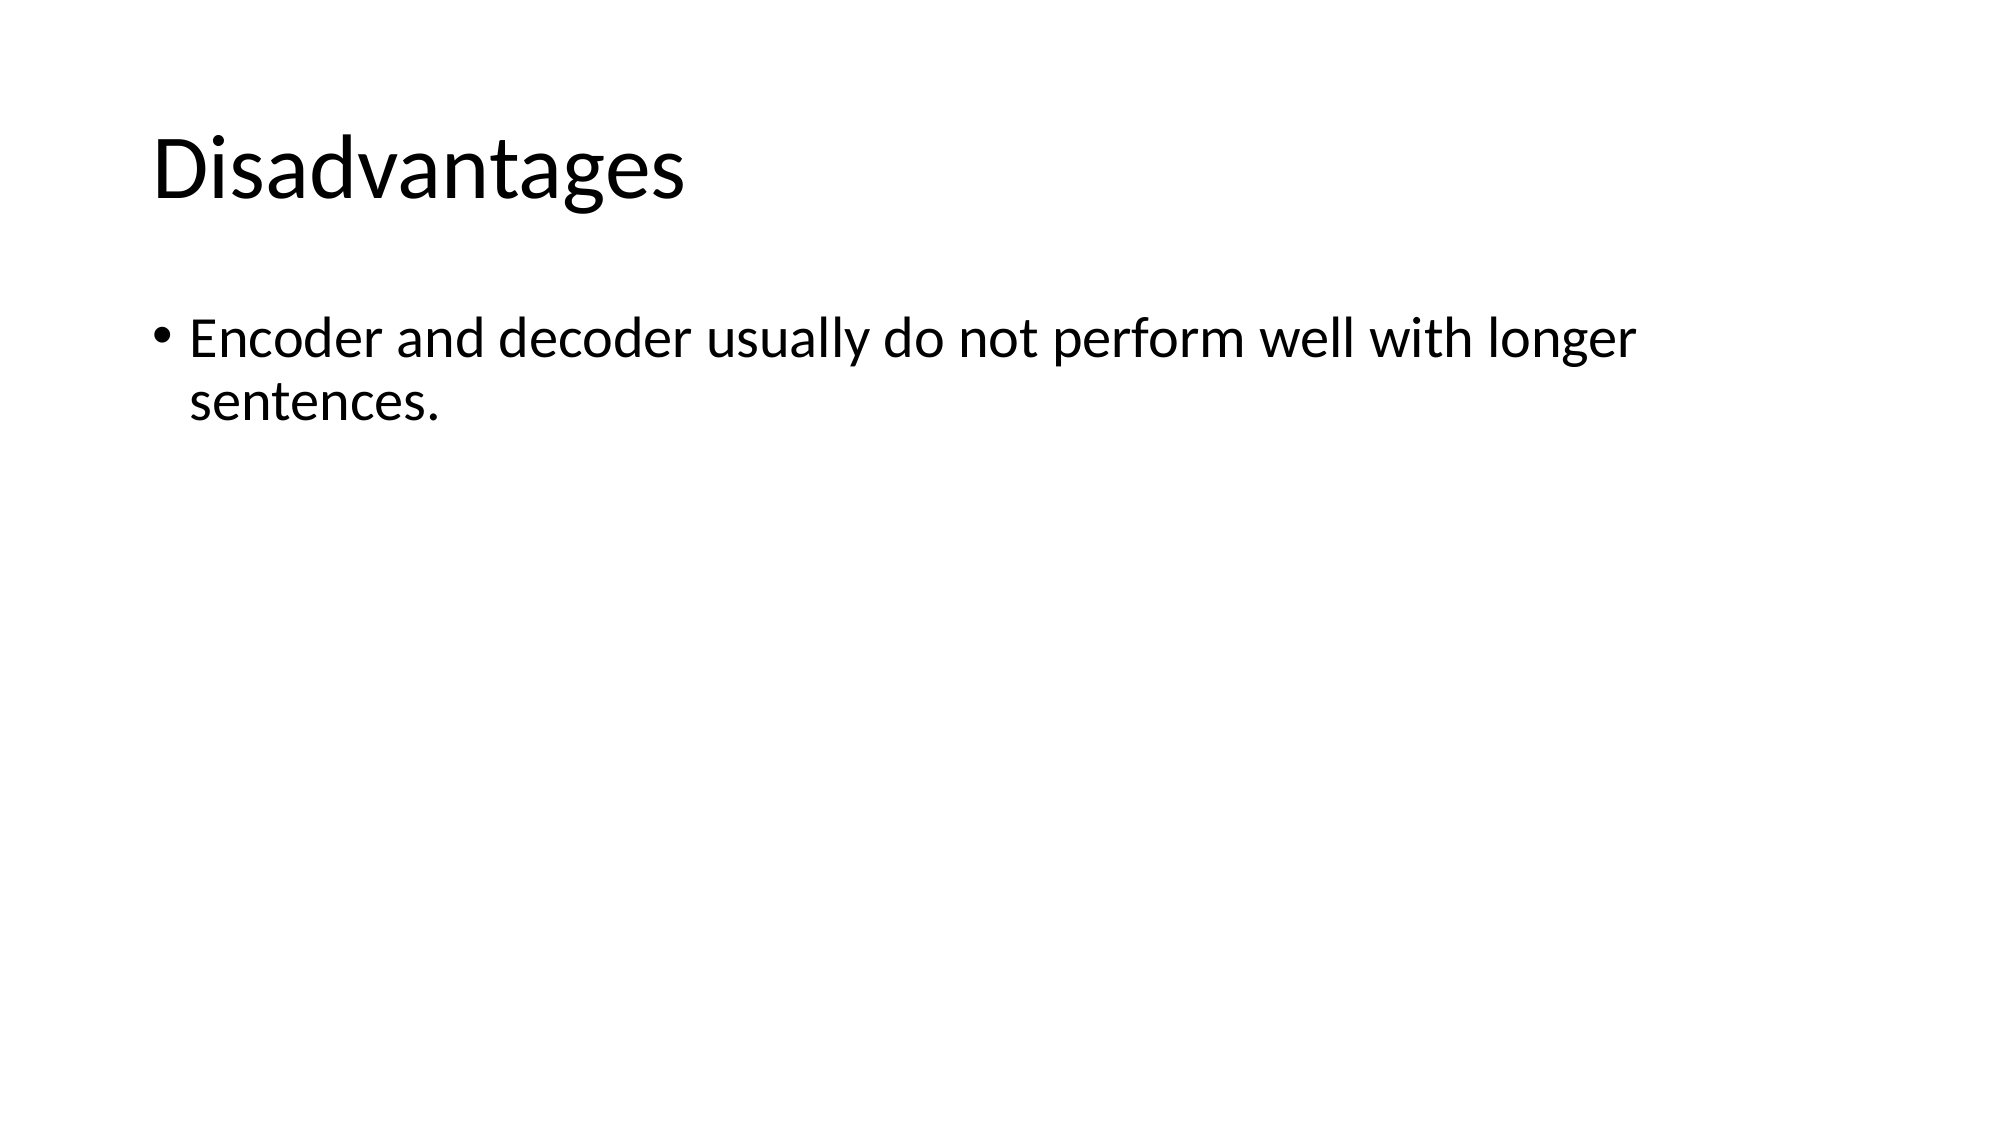

# Disadvantages
Encoder and decoder usually do not perform well with longer sentences.